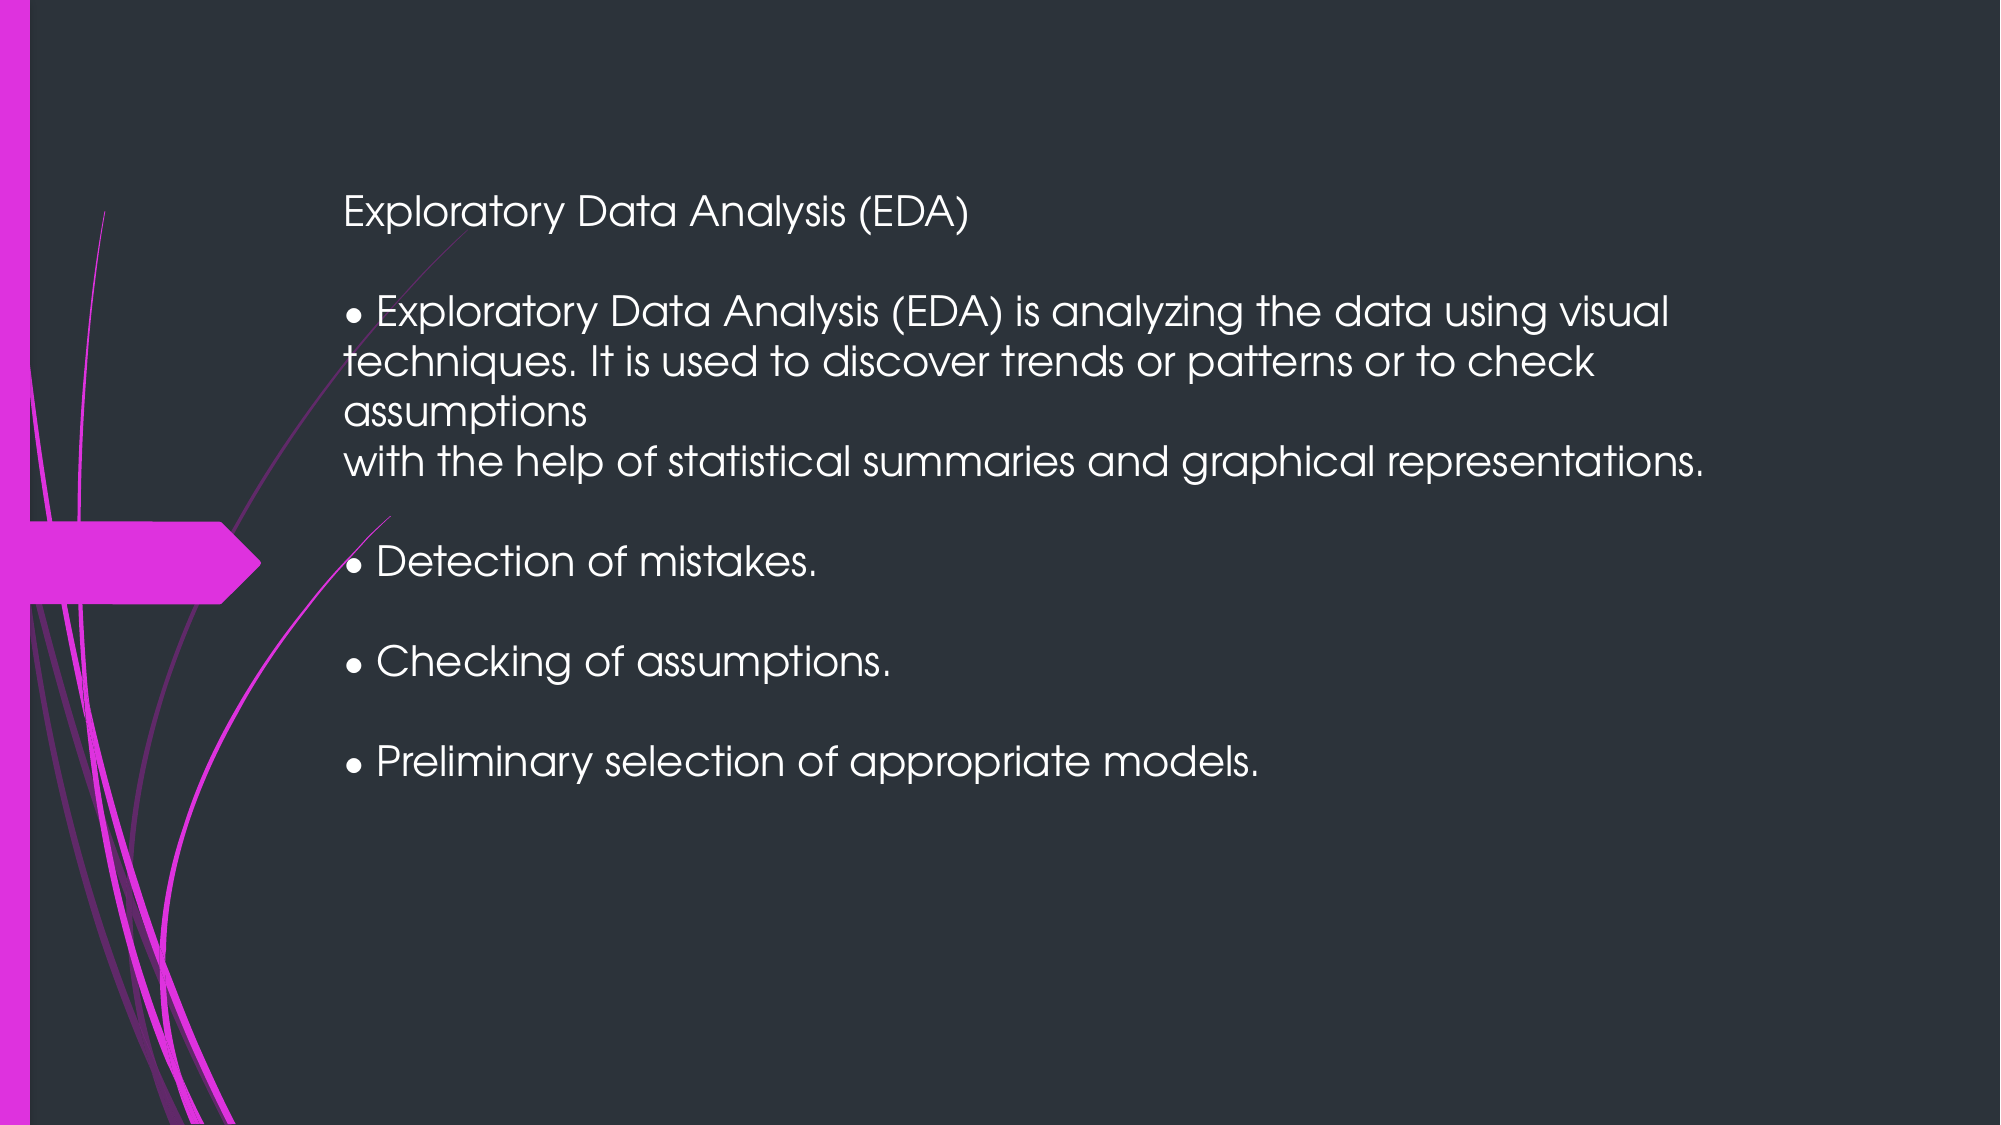

# Exploratory Data Analysis (EDA) • Exploratory Data Analysis (EDA) is analyzing the data using visual techniques. It is used to discover trends or patterns or to check assumptions with the help of statistical summaries and graphical representations. • Detection of mistakes. • Checking of assumptions. • Preliminary selection of appropriate models.